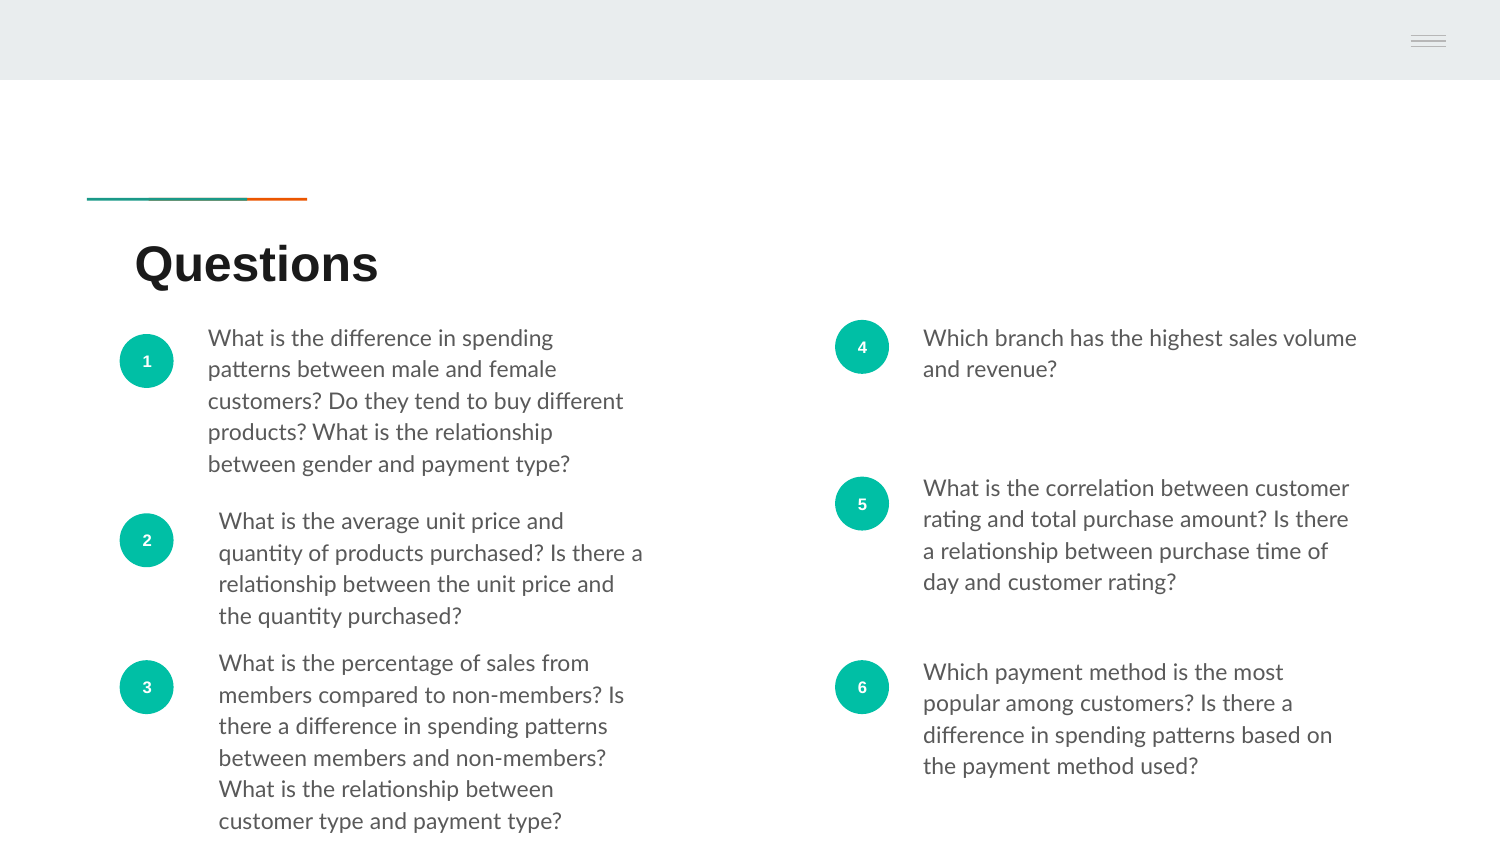

# Questions
What is the difference in spending patterns between male and female customers? Do they tend to buy different products? What is the relationship between gender and payment type?
Which branch has the highest sales volume and revenue?
4
1
What is the correlation between customer rating and total purchase amount? Is there a relationship between purchase time of day and customer rating?
5
What is the average unit price and quantity of products purchased? Is there a relationship between the unit price and the quantity purchased?
2
What is the percentage of sales from members compared to non-members? Is there a difference in spending patterns between members and non-members? What is the relationship between customer type and payment type?
Which payment method is the most popular among customers? Is there a difference in spending patterns based on the payment method used?
3
6